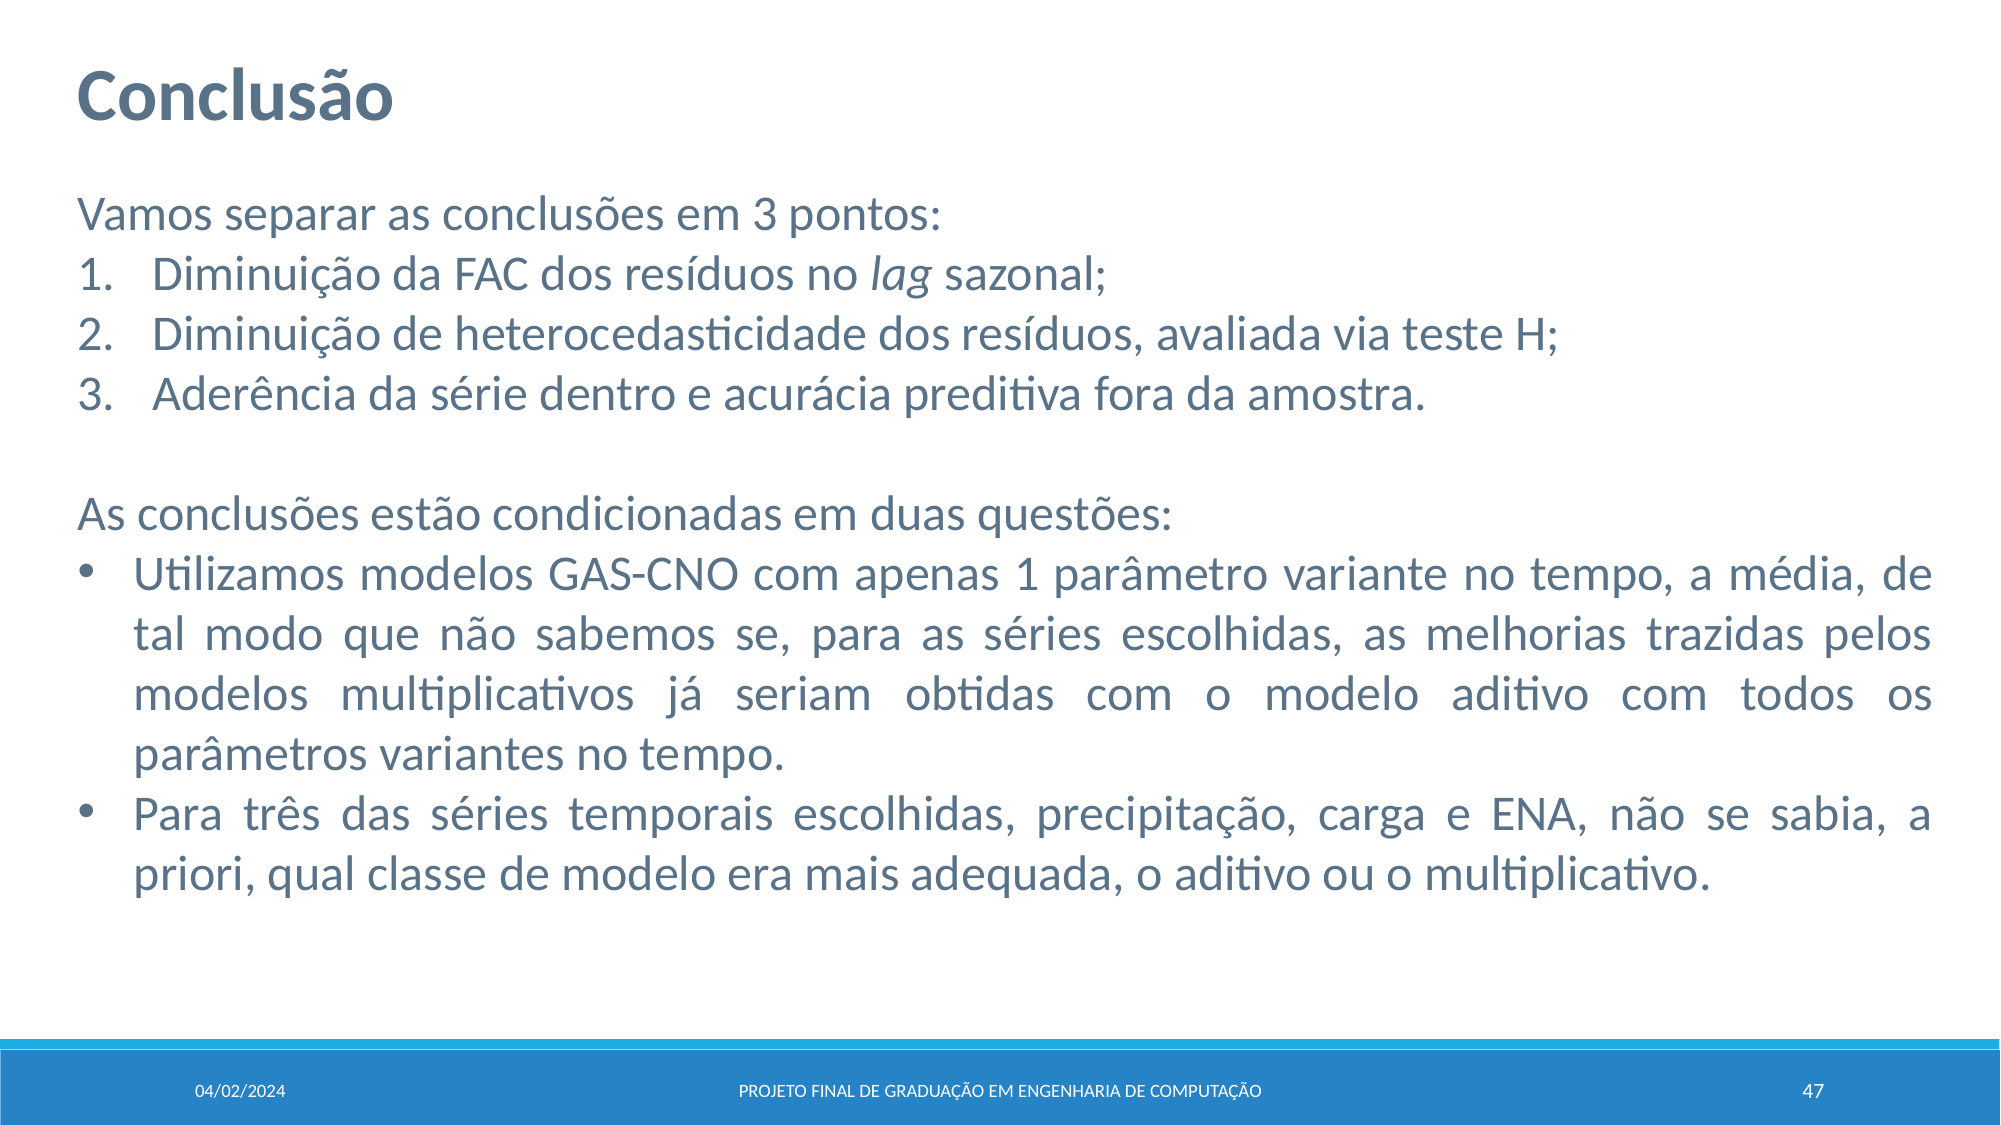

Conclusão

Vamos separar as conclusões em 3 pontos:
Diminuição da FAC dos resíduos no lag sazonal;
Diminuição de heterocedasticidade dos resíduos, avaliada via teste H;
Aderência da série dentro e acurácia preditiva fora da amostra.

As conclusões estão condicionadas em duas questões:
Utilizamos modelos GAS-CNO com apenas 1 parâmetro variante no tempo, a média, de tal modo que não sabemos se, para as séries escolhidas, as melhorias trazidas pelos modelos multiplicativos já seriam obtidas com o modelo aditivo com todos os parâmetros variantes no tempo.
Para três das séries temporais escolhidas, precipitação, carga e ENA, não se sabia, a priori, qual classe de modelo era mais adequada, o aditivo ou o multiplicativo.
04/02/2024
Projeto Final de Graduação em Engenharia de computação
47